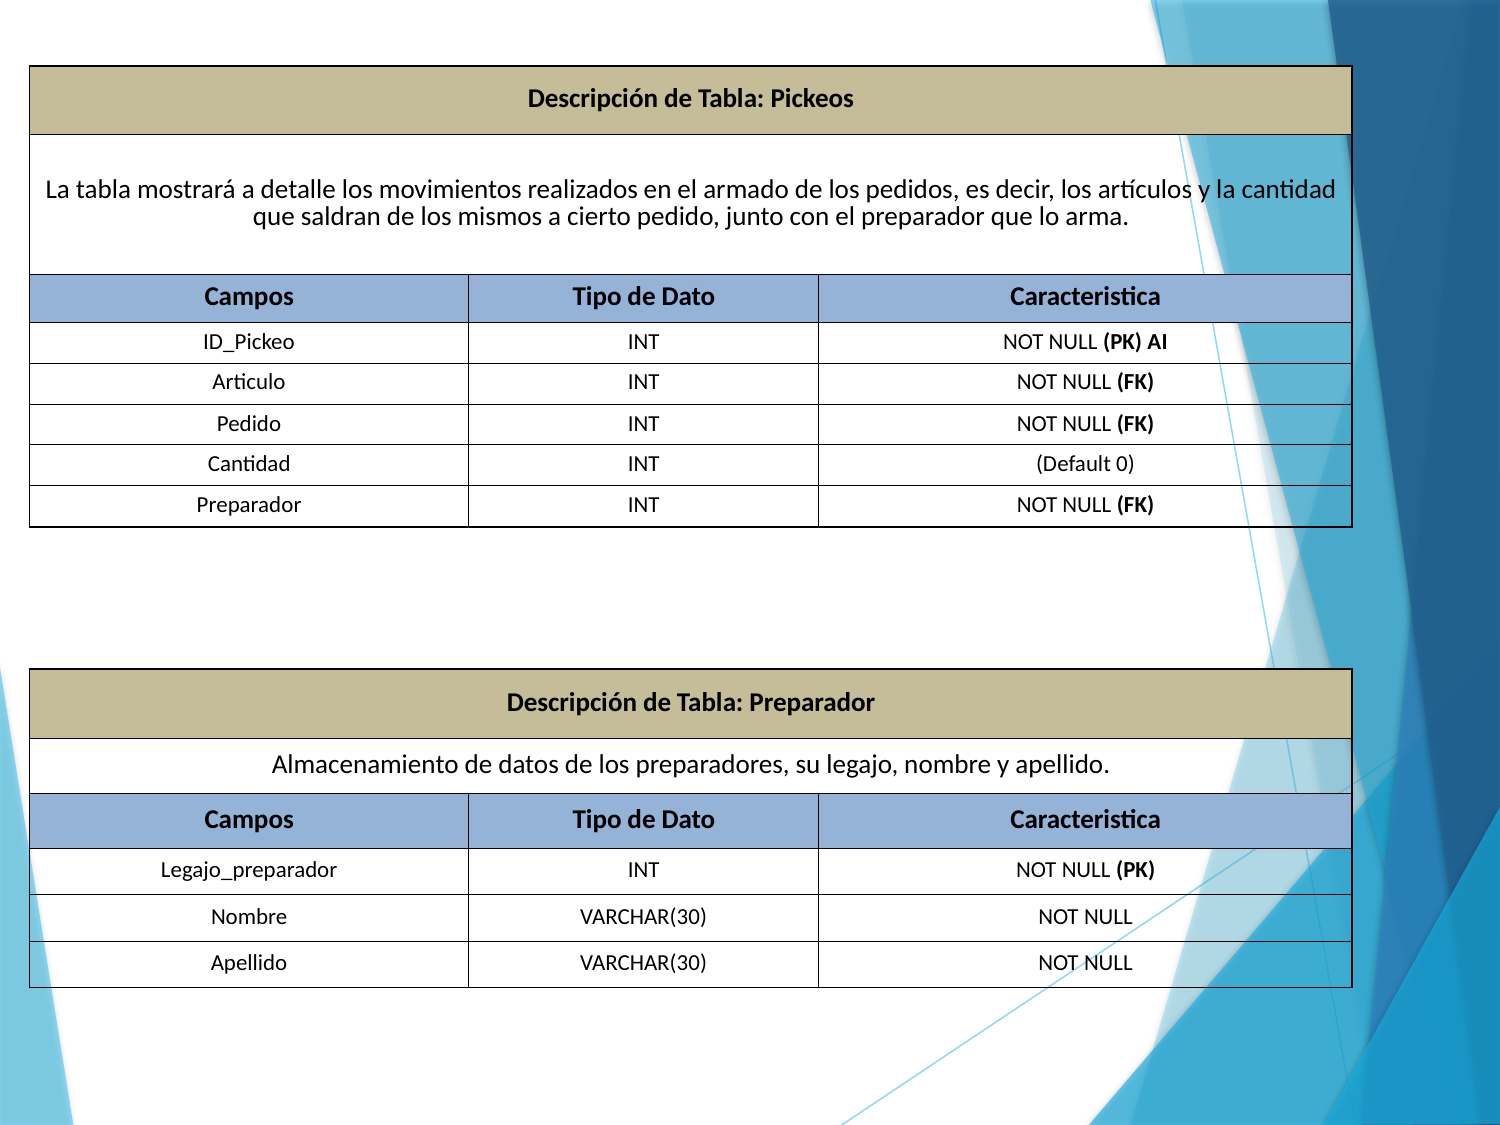

| Descripción de Tabla: Pickeos |  |  |
| --- | --- | --- |
| La tabla mostrará a detalle los movimientos realizados en el armado de los pedidos, es decir, los artículos y la cantidad que saldran de los mismos a cierto pedido, junto con el preparador que lo arma. |  |  |
| Campos | Tipo de Dato | Caracteristica |
| ID\_Pickeo | INT | NOT NULL (PK) AI |
| Articulo | INT | NOT NULL (FK) |
| Pedido | INT | NOT NULL (FK) |
| Cantidad | INT | (Default 0) |
| Preparador | INT | NOT NULL (FK) |
| Descripción de Tabla: Preparador |  |  |
| --- | --- | --- |
| Almacenamiento de datos de los preparadores, su legajo, nombre y apellido. |  |  |
| Campos | Tipo de Dato | Caracteristica |
| Legajo\_preparador | INT | NOT NULL (PK) |
| Nombre | VARCHAR(30) | NOT NULL |
| Apellido | VARCHAR(30) | NOT NULL |